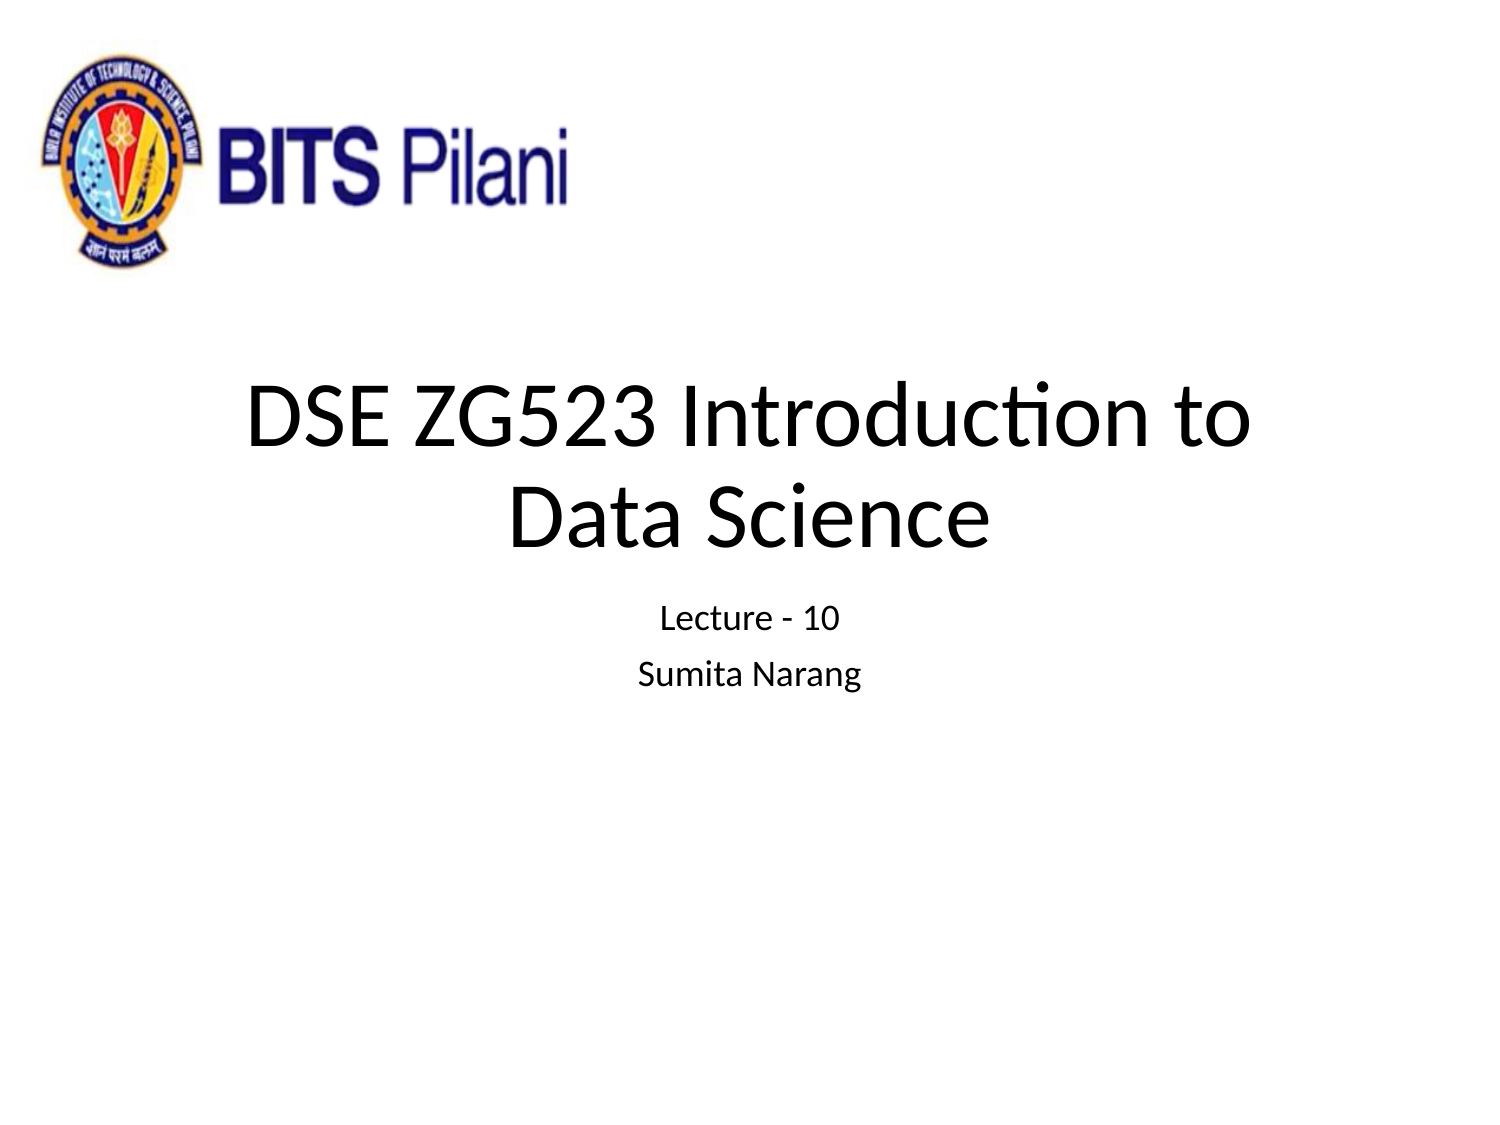

# DSE ZG523 Introduction to Data Science
Lecture - 10
Sumita Narang